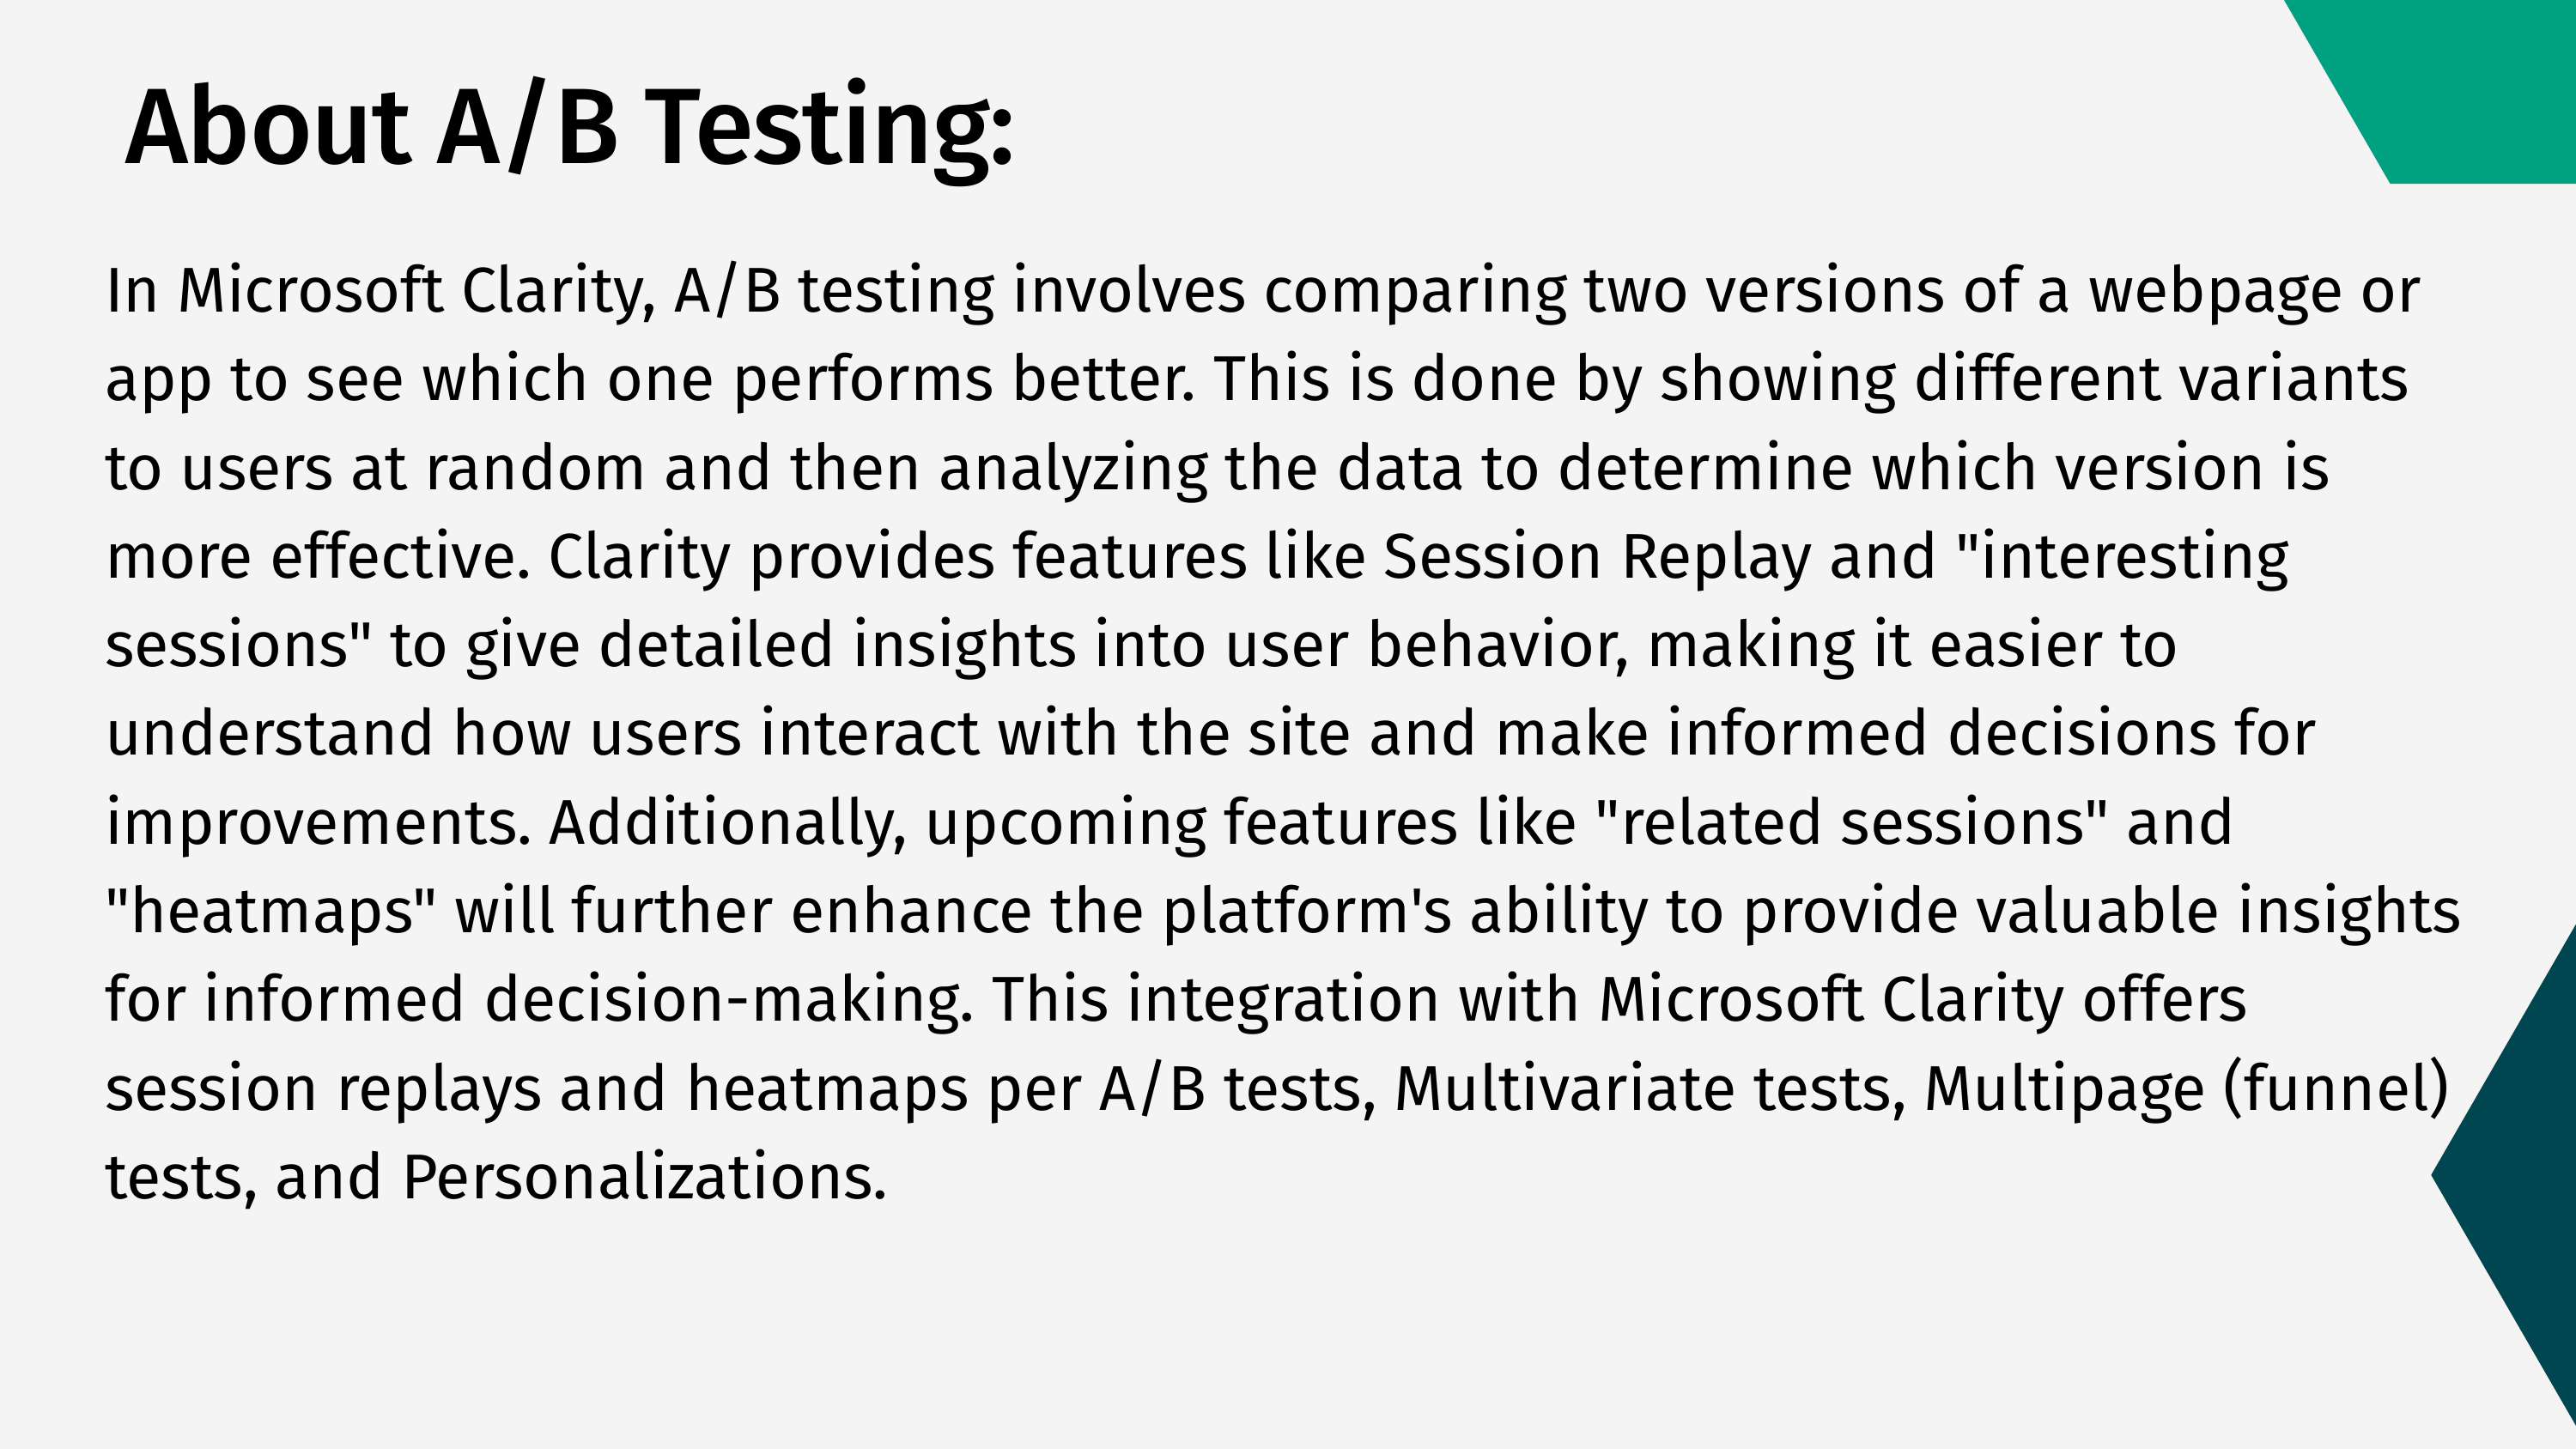

About A/B Testing:
In Microsoft Clarity, A/B testing involves comparing two versions of a webpage or app to see which one performs better. This is done by showing different variants to users at random and then analyzing the data to determine which version is more effective. Clarity provides features like Session Replay and "interesting sessions" to give detailed insights into user behavior, making it easier to understand how users interact with the site and make informed decisions for improvements. Additionally, upcoming features like "related sessions" and "heatmaps" will further enhance the platform's ability to provide valuable insights for informed decision-making. This integration with Microsoft Clarity offers session replays and heatmaps per A/B tests, Multivariate tests, Multipage (funnel) tests, and Personalizations.